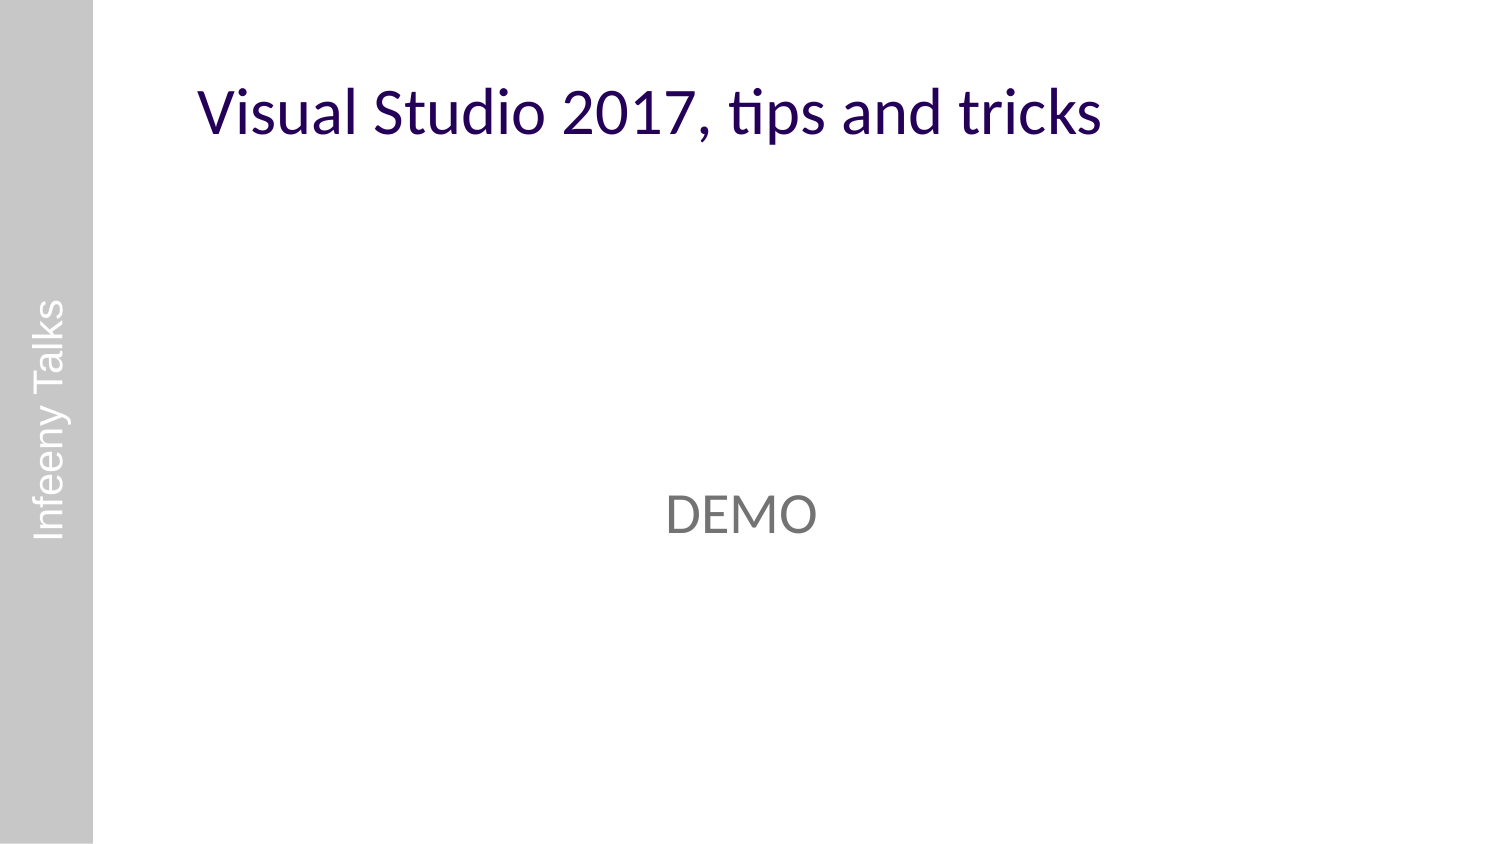

# Visual Studio 2017, tips and tricks
Infeeny Talks
DEMO